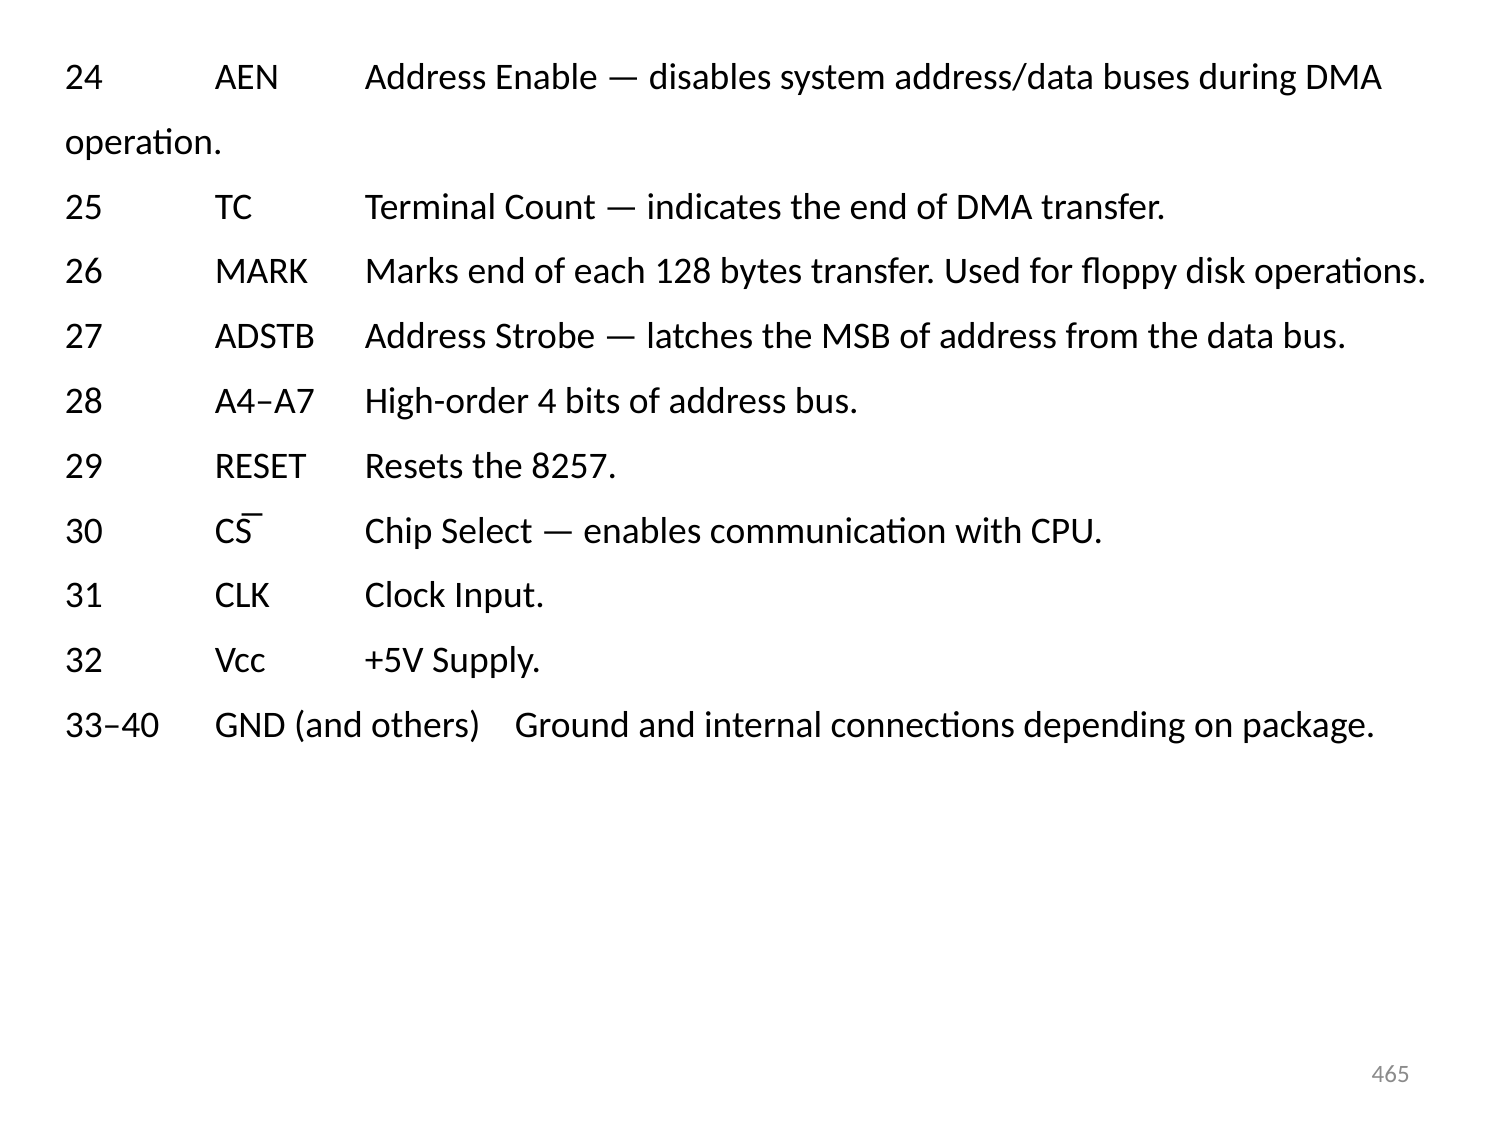

24	AEN	Address Enable — disables system address/data buses during DMA
operation.
25	TC	Terminal Count — indicates the end of DMA transfer.
26	MARK	Marks end of each 128 bytes transfer. Used for floppy disk operations.
27	ADSTB	Address Strobe — latches the MSB of address from the data bus.
28	A4–A7	High-order 4 bits of address bus.
29	RESET	Resets the 8257.
30	CS̅	Chip Select — enables communication with CPU.
31	CLK	Clock Input.
32	Vcc	+5V Supply.
33–40	GND (and others)	Ground and internal connections depending on package.
465